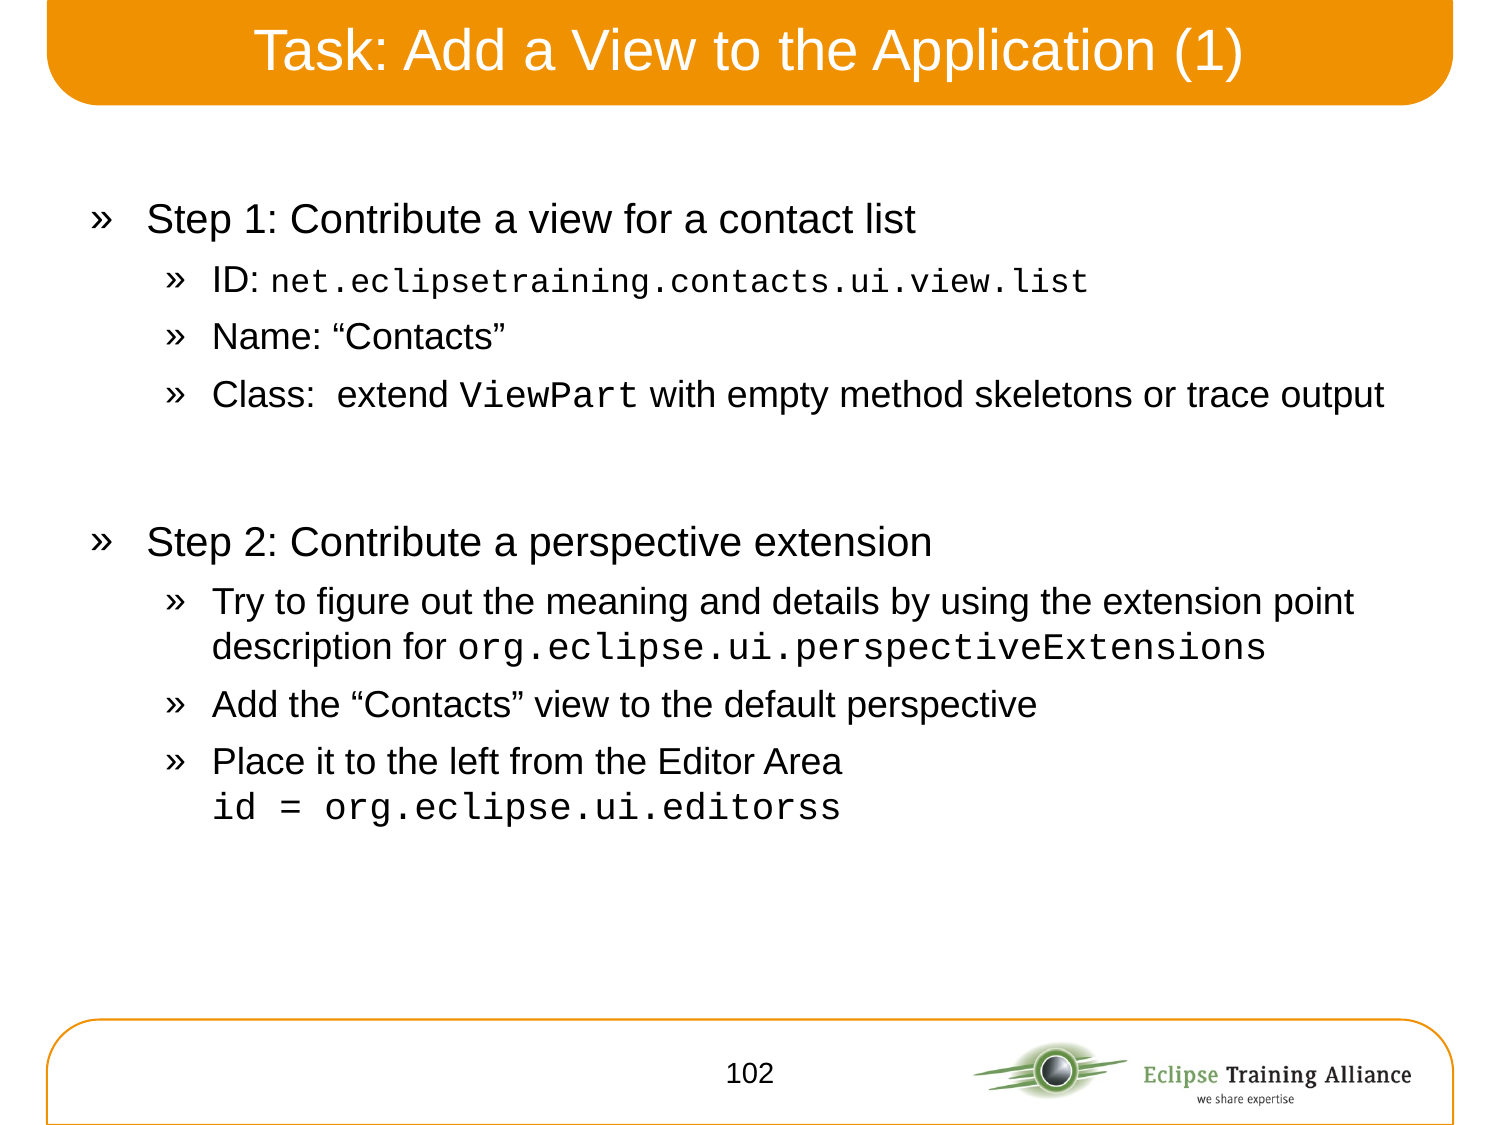

# Task: Add a View to the Application (1)
Step 1: Contribute a view for a contact list
ID: net.eclipsetraining.contacts.ui.view.list
Name: “Contacts”
Class:  extend ViewPart with empty method skeletons or trace output

Step 2: Contribute a perspective extension
Try to figure out the meaning and details by using the extension point description for org.eclipse.ui.perspectiveExtensions
Add the “Contacts” view to the default perspective
Place it to the left from the Editor Area
id = org.eclipse.ui.editorss